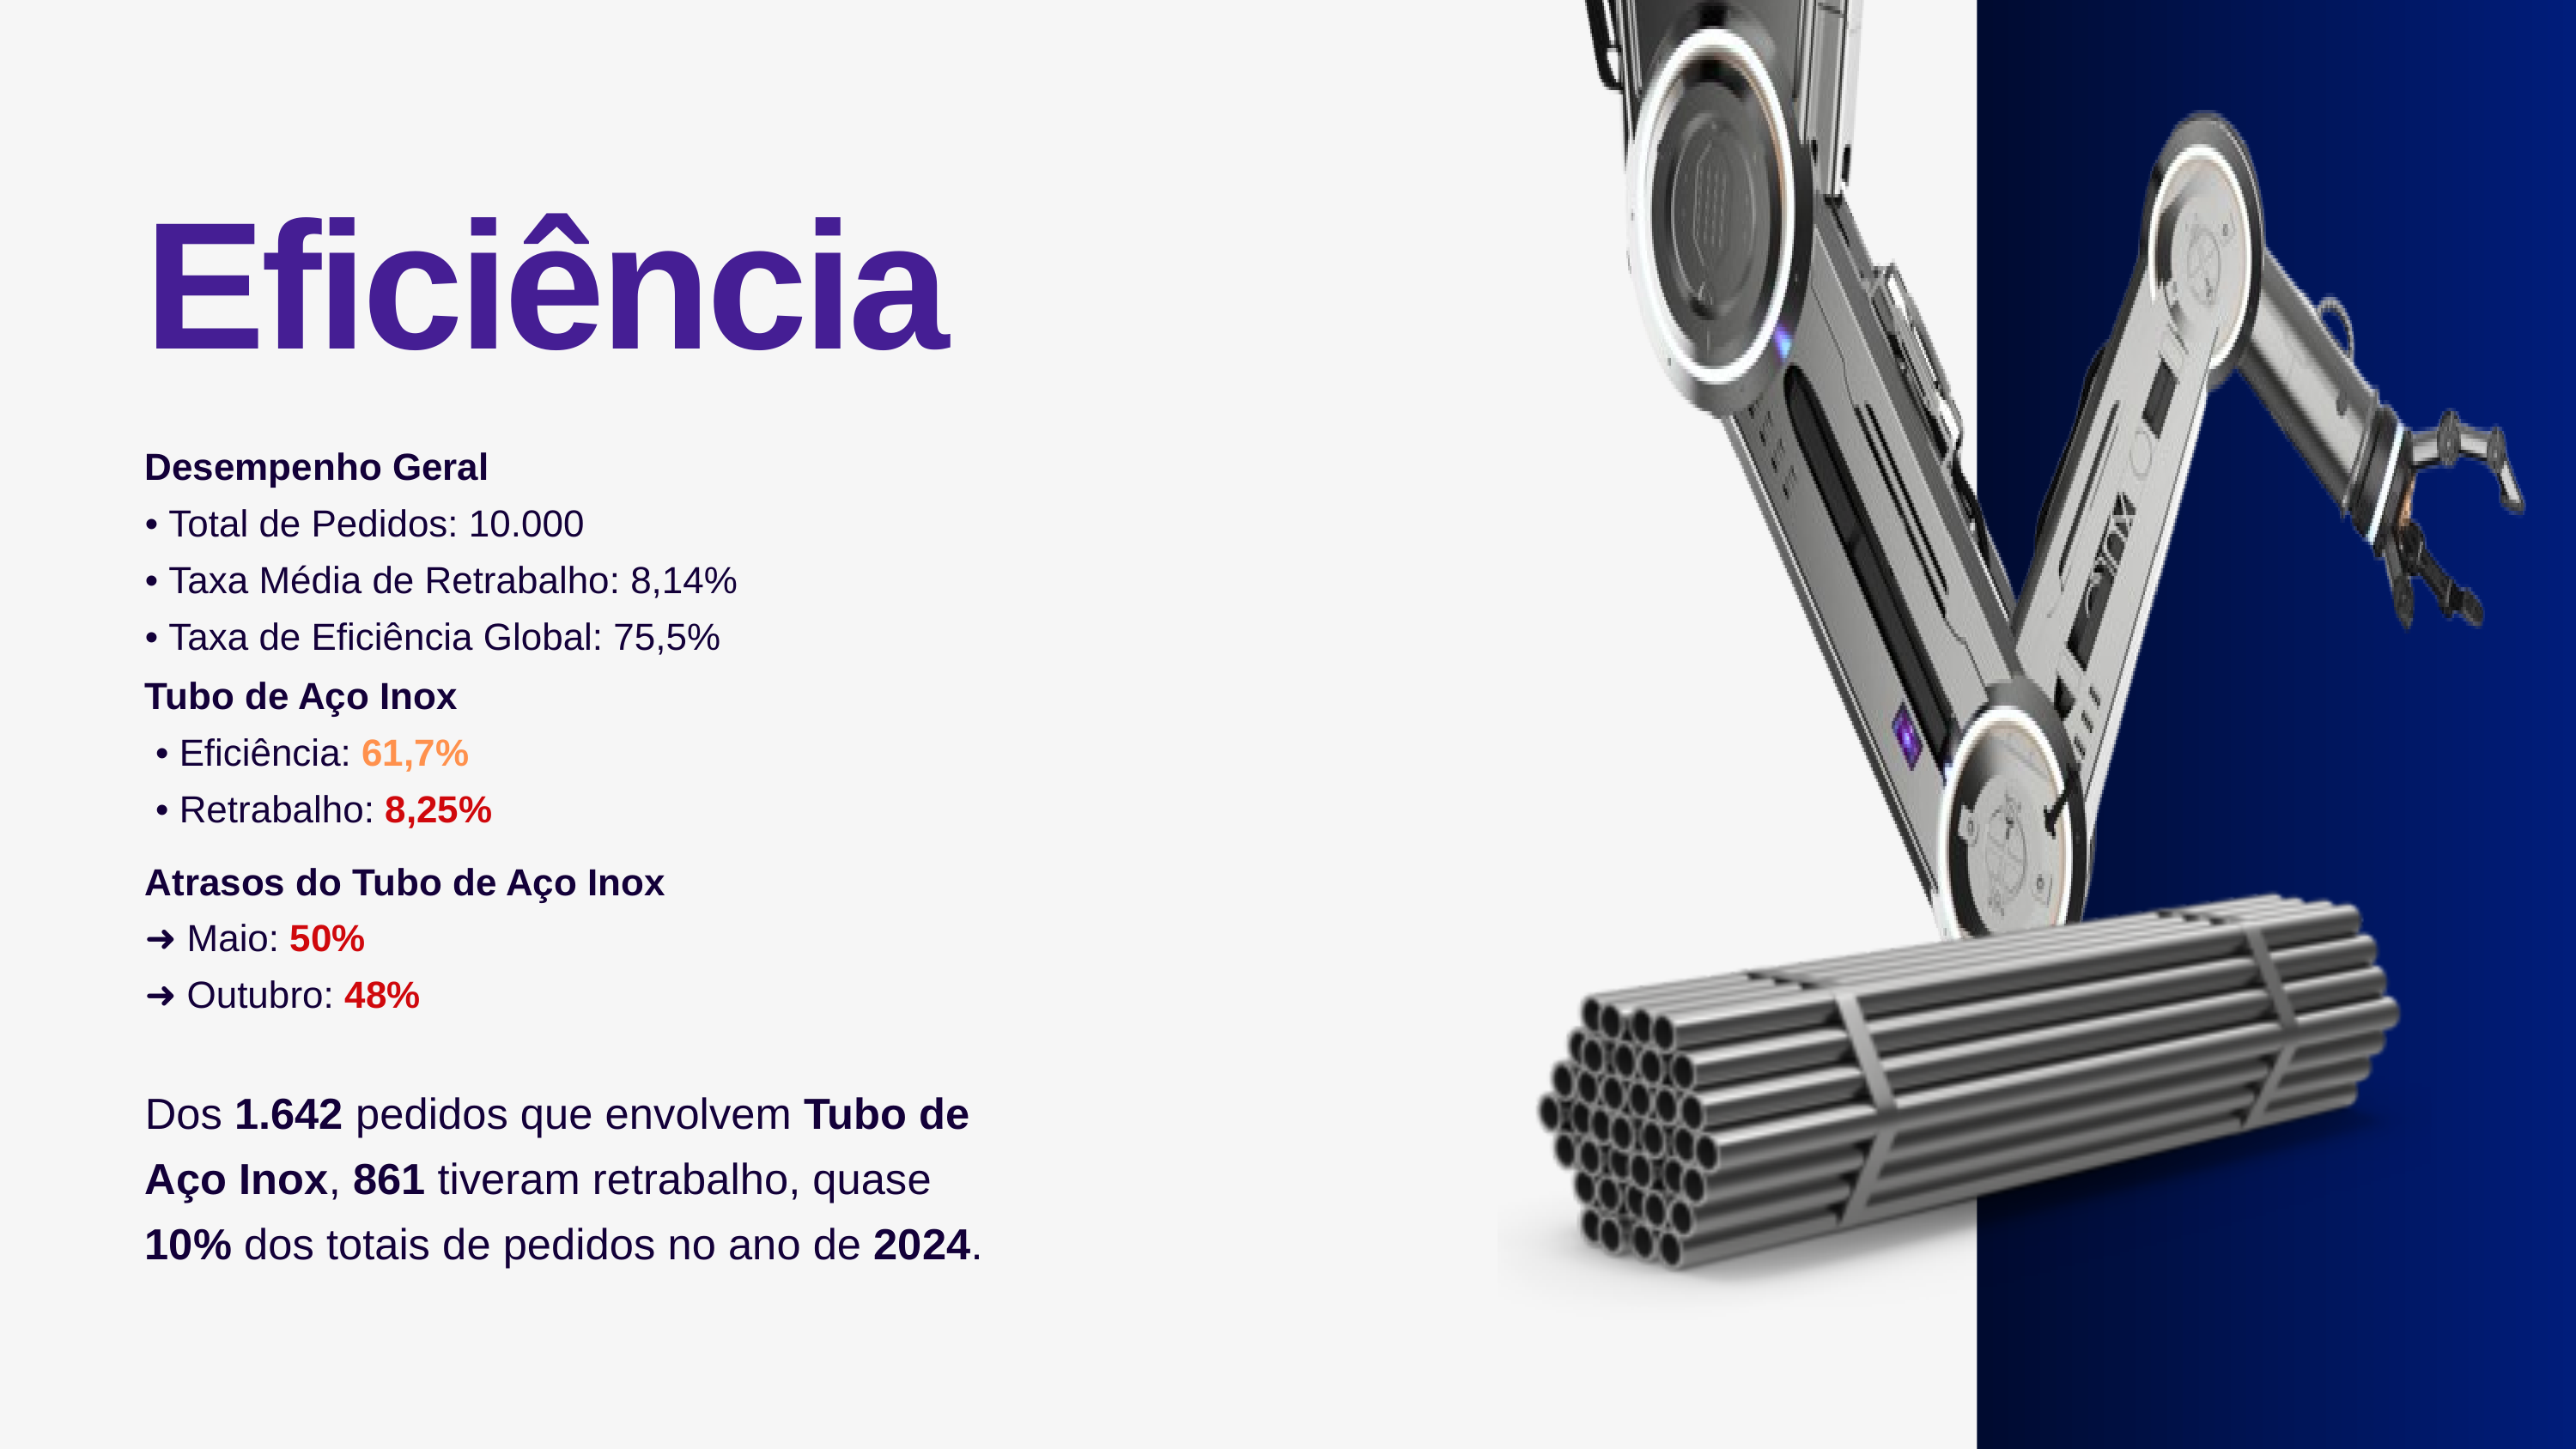

Eficiência
Desempenho Geral
• Total de Pedidos: 10.000
• Taxa Média de Retrabalho: 8,14%
• Taxa de Eficiência Global: 75,5%
Tubo de Aço Inox
 • Eficiência: 61,7%
 • Retrabalho: 8,25%

Atrasos do Tubo de Aço Inox
➜ Maio: 50%
➜ Outubro: 48%

Dos 1.642 pedidos que envolvem Tubo de Aço Inox, 861 tiveram retrabalho, quase 10% dos totais de pedidos no ano de 2024.